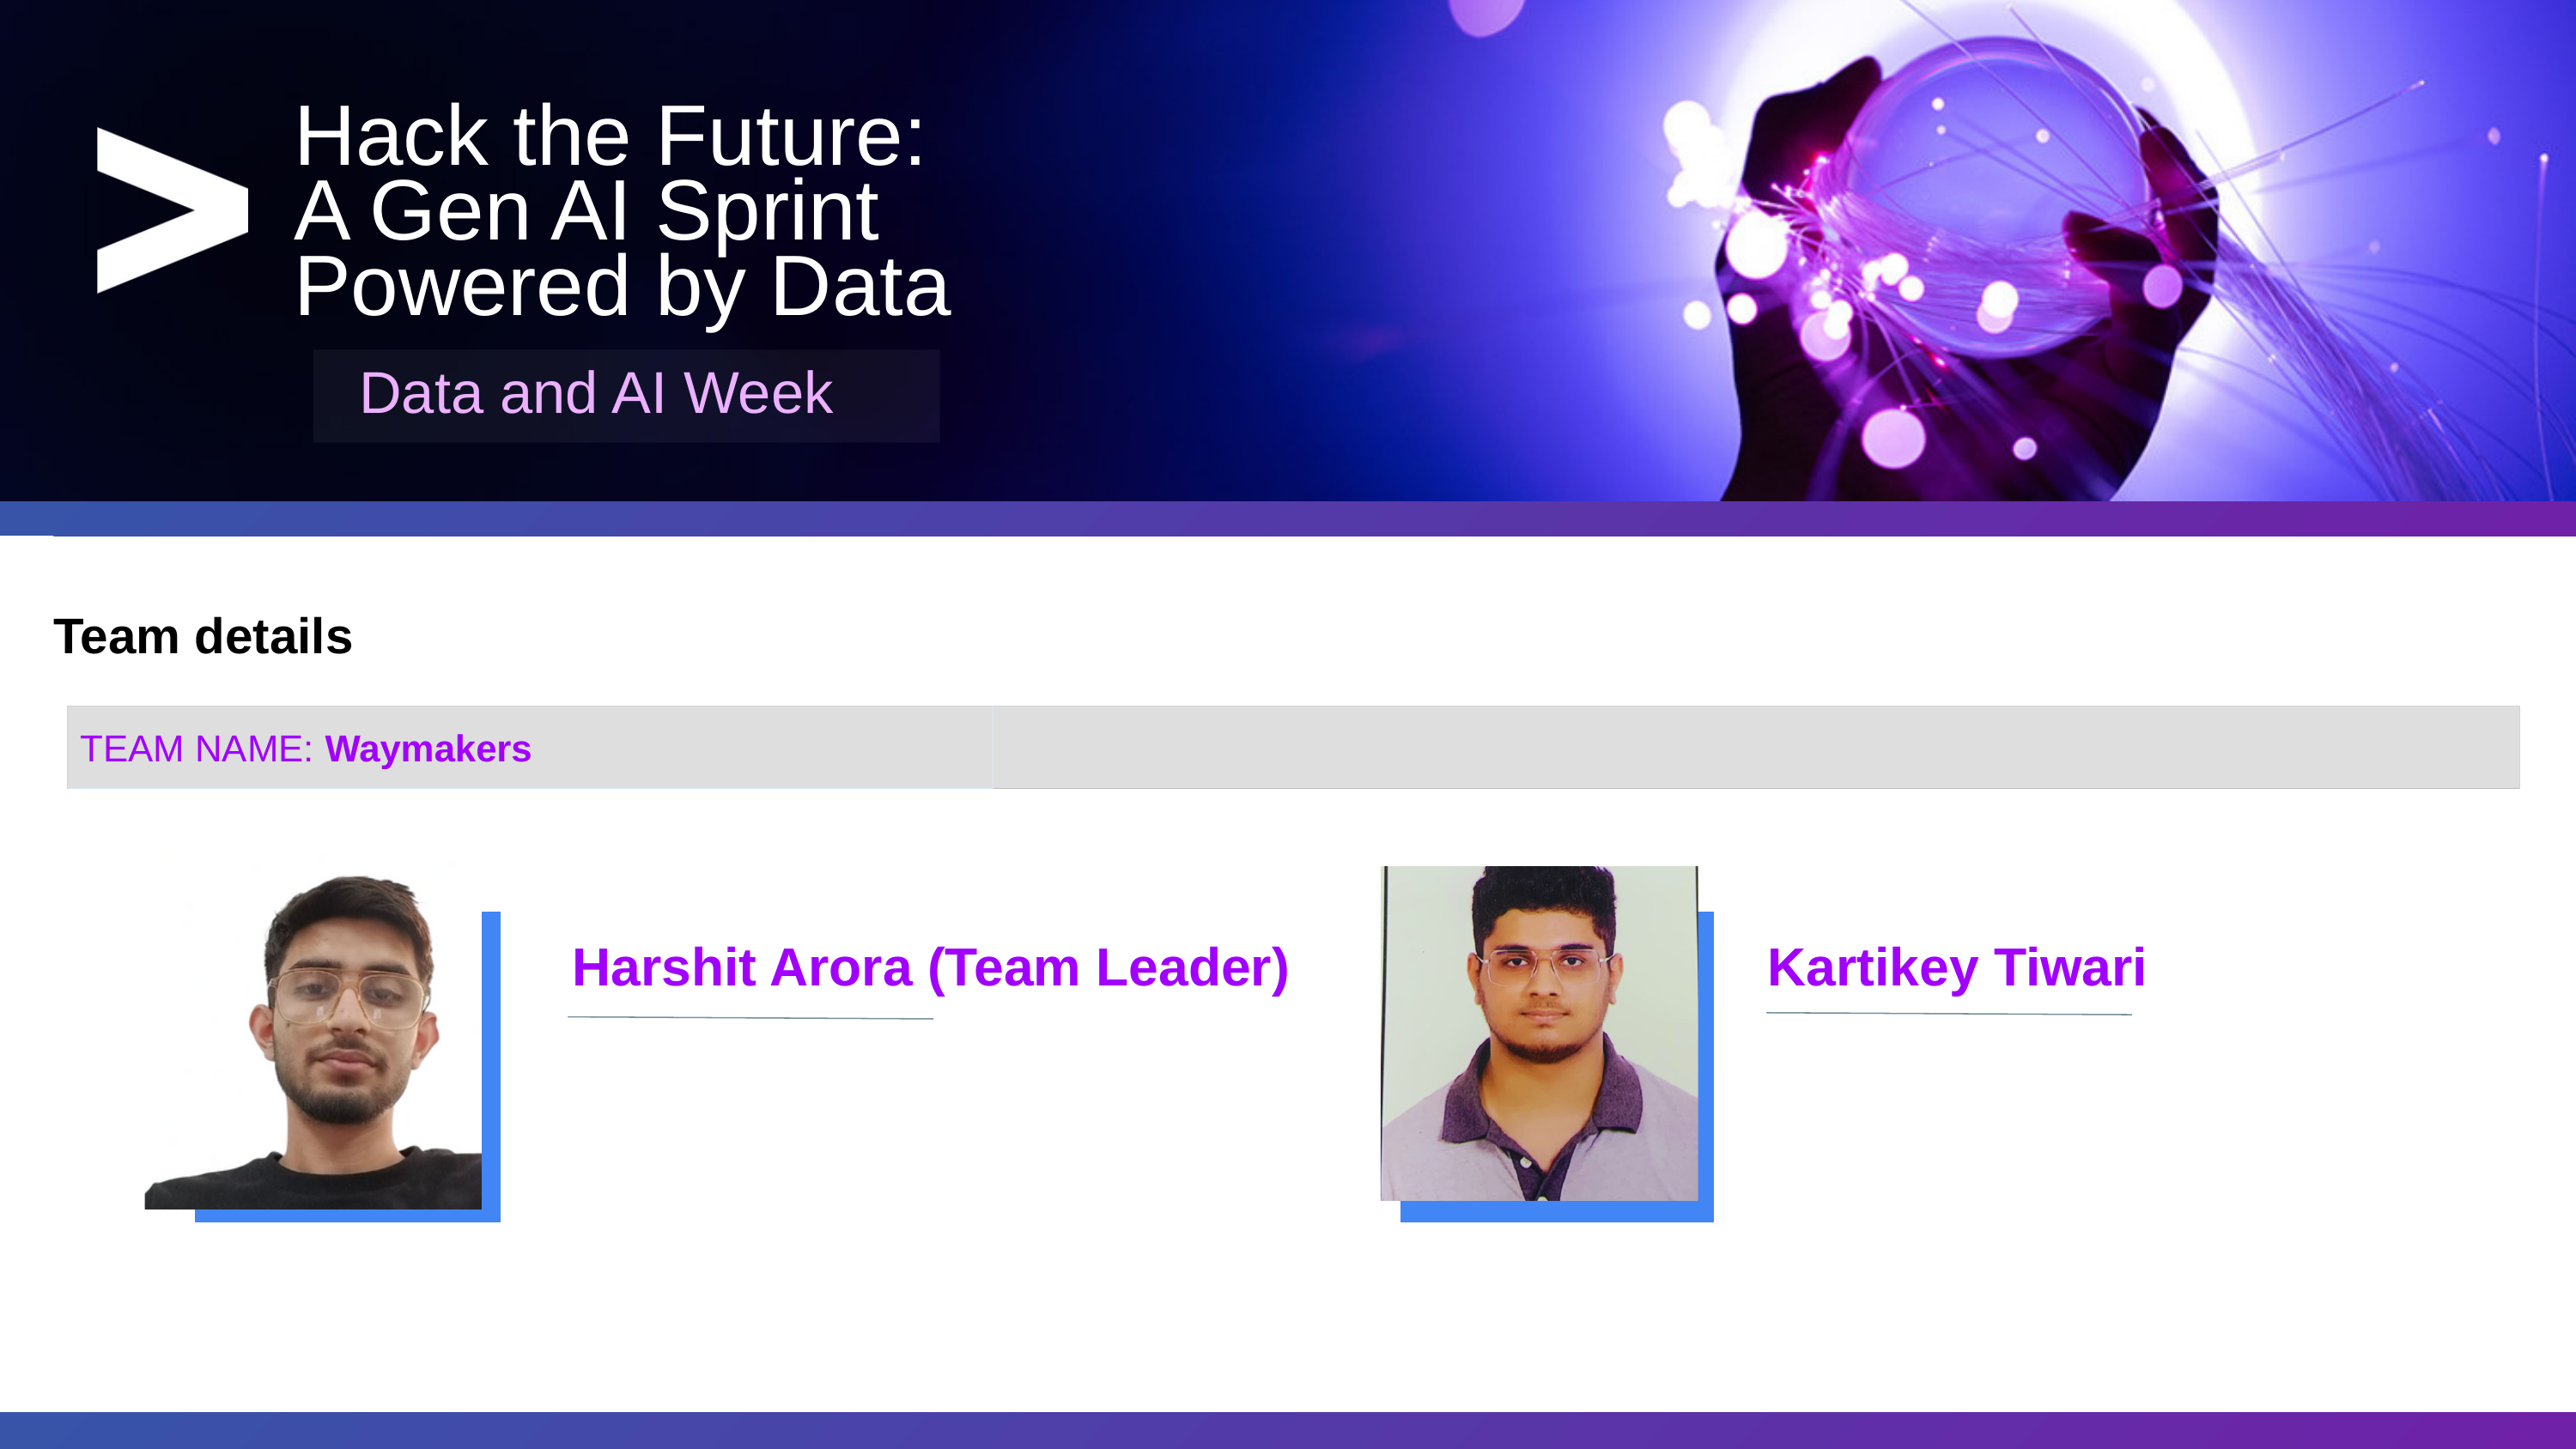

Hack the Future:
A Gen AI Sprint
Powered by Data

Data and AI Week

Team details
| TEAM NAME: Waymakers |  |
| --- | --- |

Harshit Arora (Team Leader)

Kartikey Tiwari

Photo